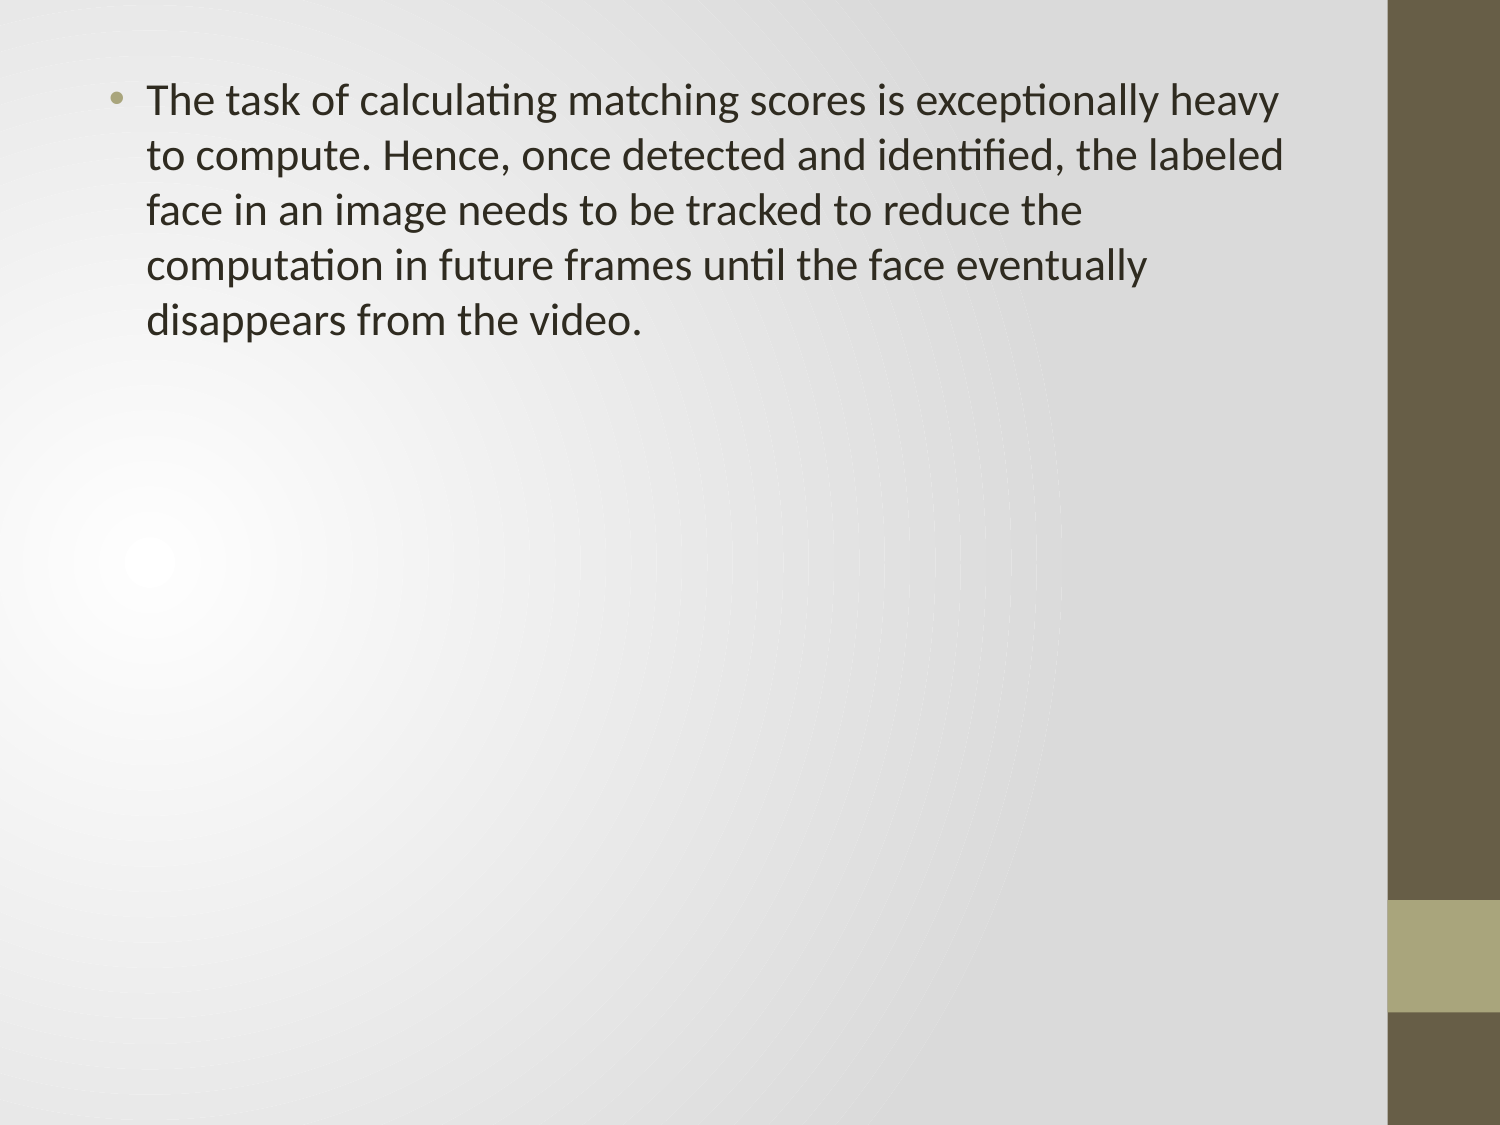

The task of calculating matching scores is exceptionally heavy to compute. Hence, once detected and identified, the labeled face in an image needs to be tracked to reduce the computation in future frames until the face eventually disappears from the video.